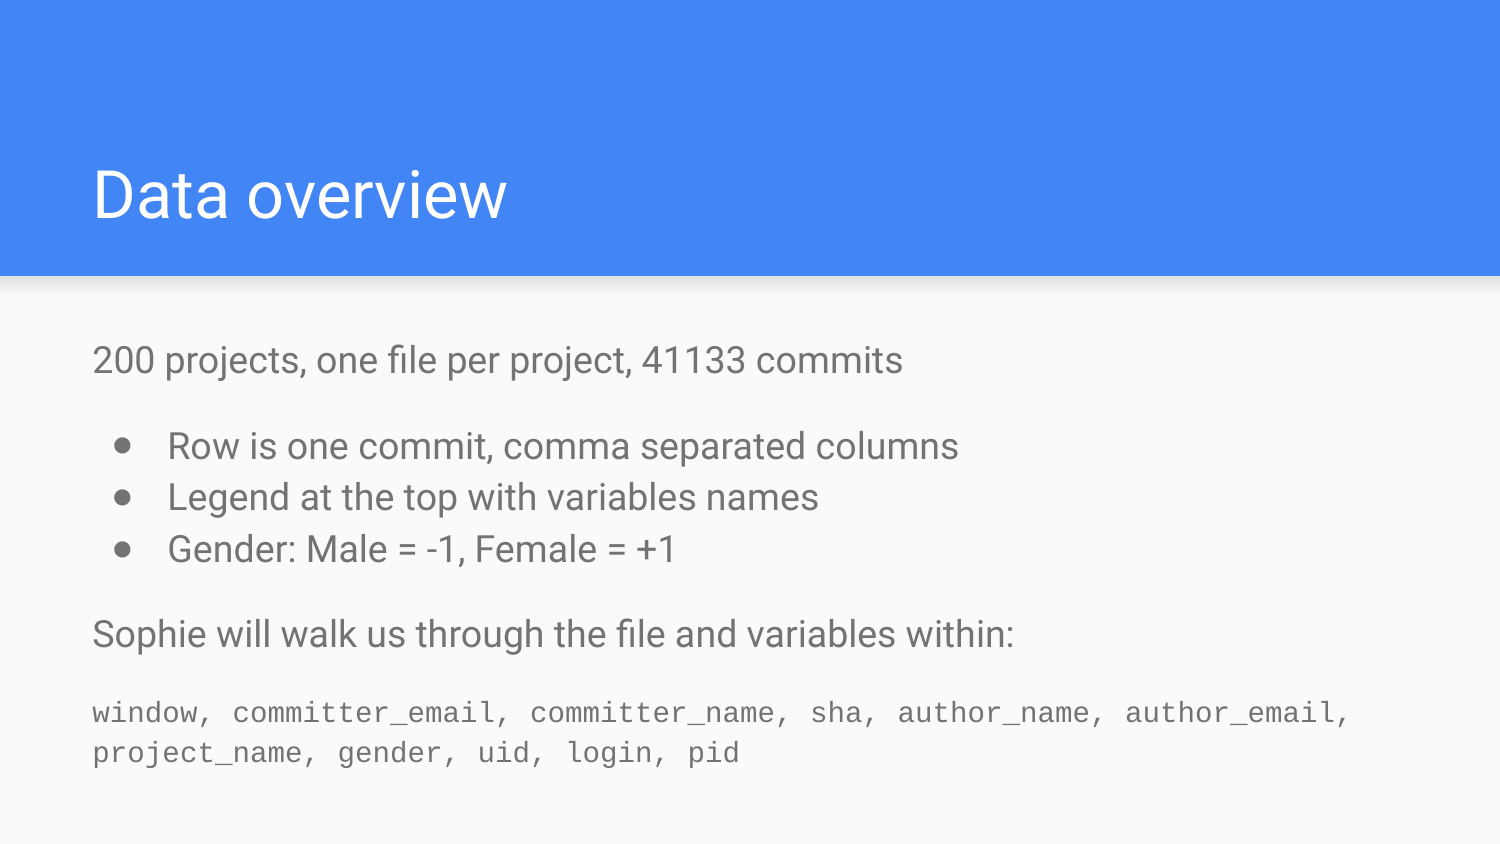

# Data overview
200 projects, one file per project, 41133 commits
Row is one commit, comma separated columns
Legend at the top with variables names
Gender: Male = -1, Female = +1
Sophie will walk us through the file and variables within:
window, committer_email, committer_name, sha, author_name, author_email, project_name, gender, uid, login, pid